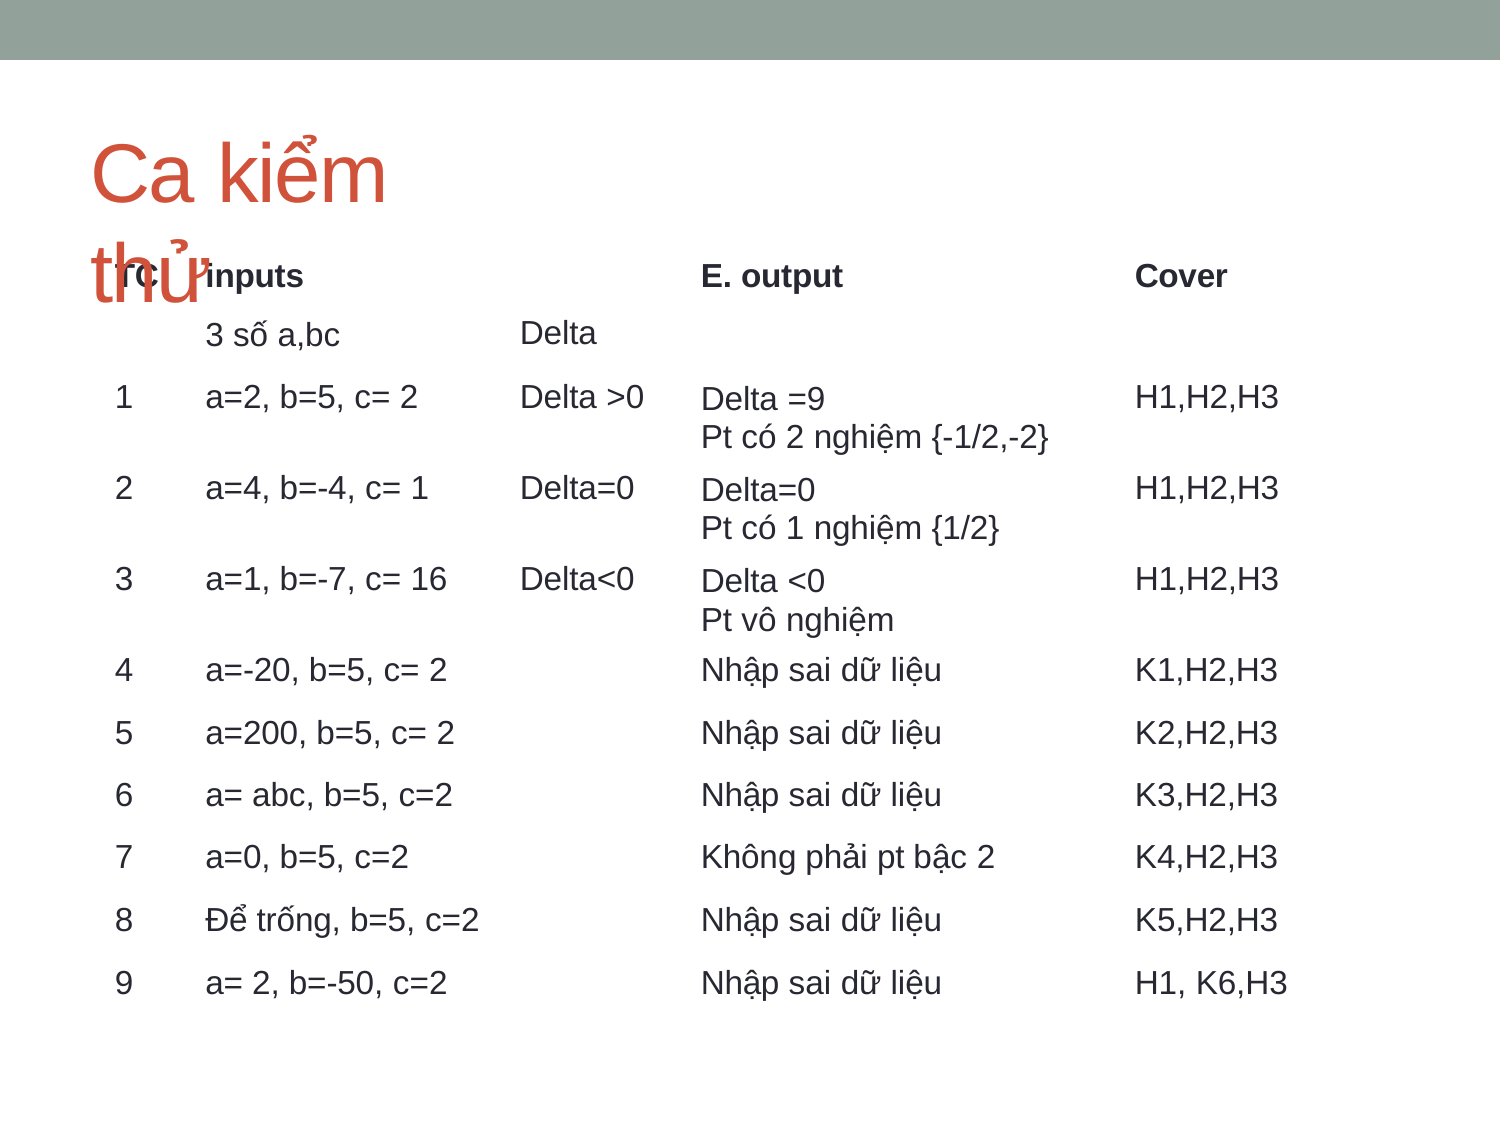

# Ca kiểm thử
| TC | inputs 3 số a,bc | Delta | E. output | Cover |
| --- | --- | --- | --- | --- |
| 1 | a=2, b=5, c= 2 | Delta >0 | Delta =9 Pt có 2 nghiệm {-1/2,-2} | H1,H2,H3 |
| 2 | a=4, b=-4, c= 1 | Delta=0 | Delta=0 Pt có 1 nghiệm {1/2} | H1,H2,H3 |
| 3 | a=1, b=-7, c= 16 | Delta<0 | Delta <0 Pt vô nghiệm | H1,H2,H3 |
| 4 | a=-20, b=5, c= 2 |  | Nhập sai dữ liệu | K1,H2,H3 |
| 5 | a=200, b=5, c= 2 |  | Nhập sai dữ liệu | K2,H2,H3 |
| 6 | a= abc, b=5, c=2 |  | Nhập sai dữ liệu | K3,H2,H3 |
| 7 | a=0, b=5, c=2 |  | Không phải pt bậc 2 | K4,H2,H3 |
| 8 | Để trống, b=5, c=2 |  | Nhập sai dữ liệu | K5,H2,H3 |
| 9 | a= 2, b=-50, c=2 |  | Nhập sai dữ liệu | H1, K6,H3 |